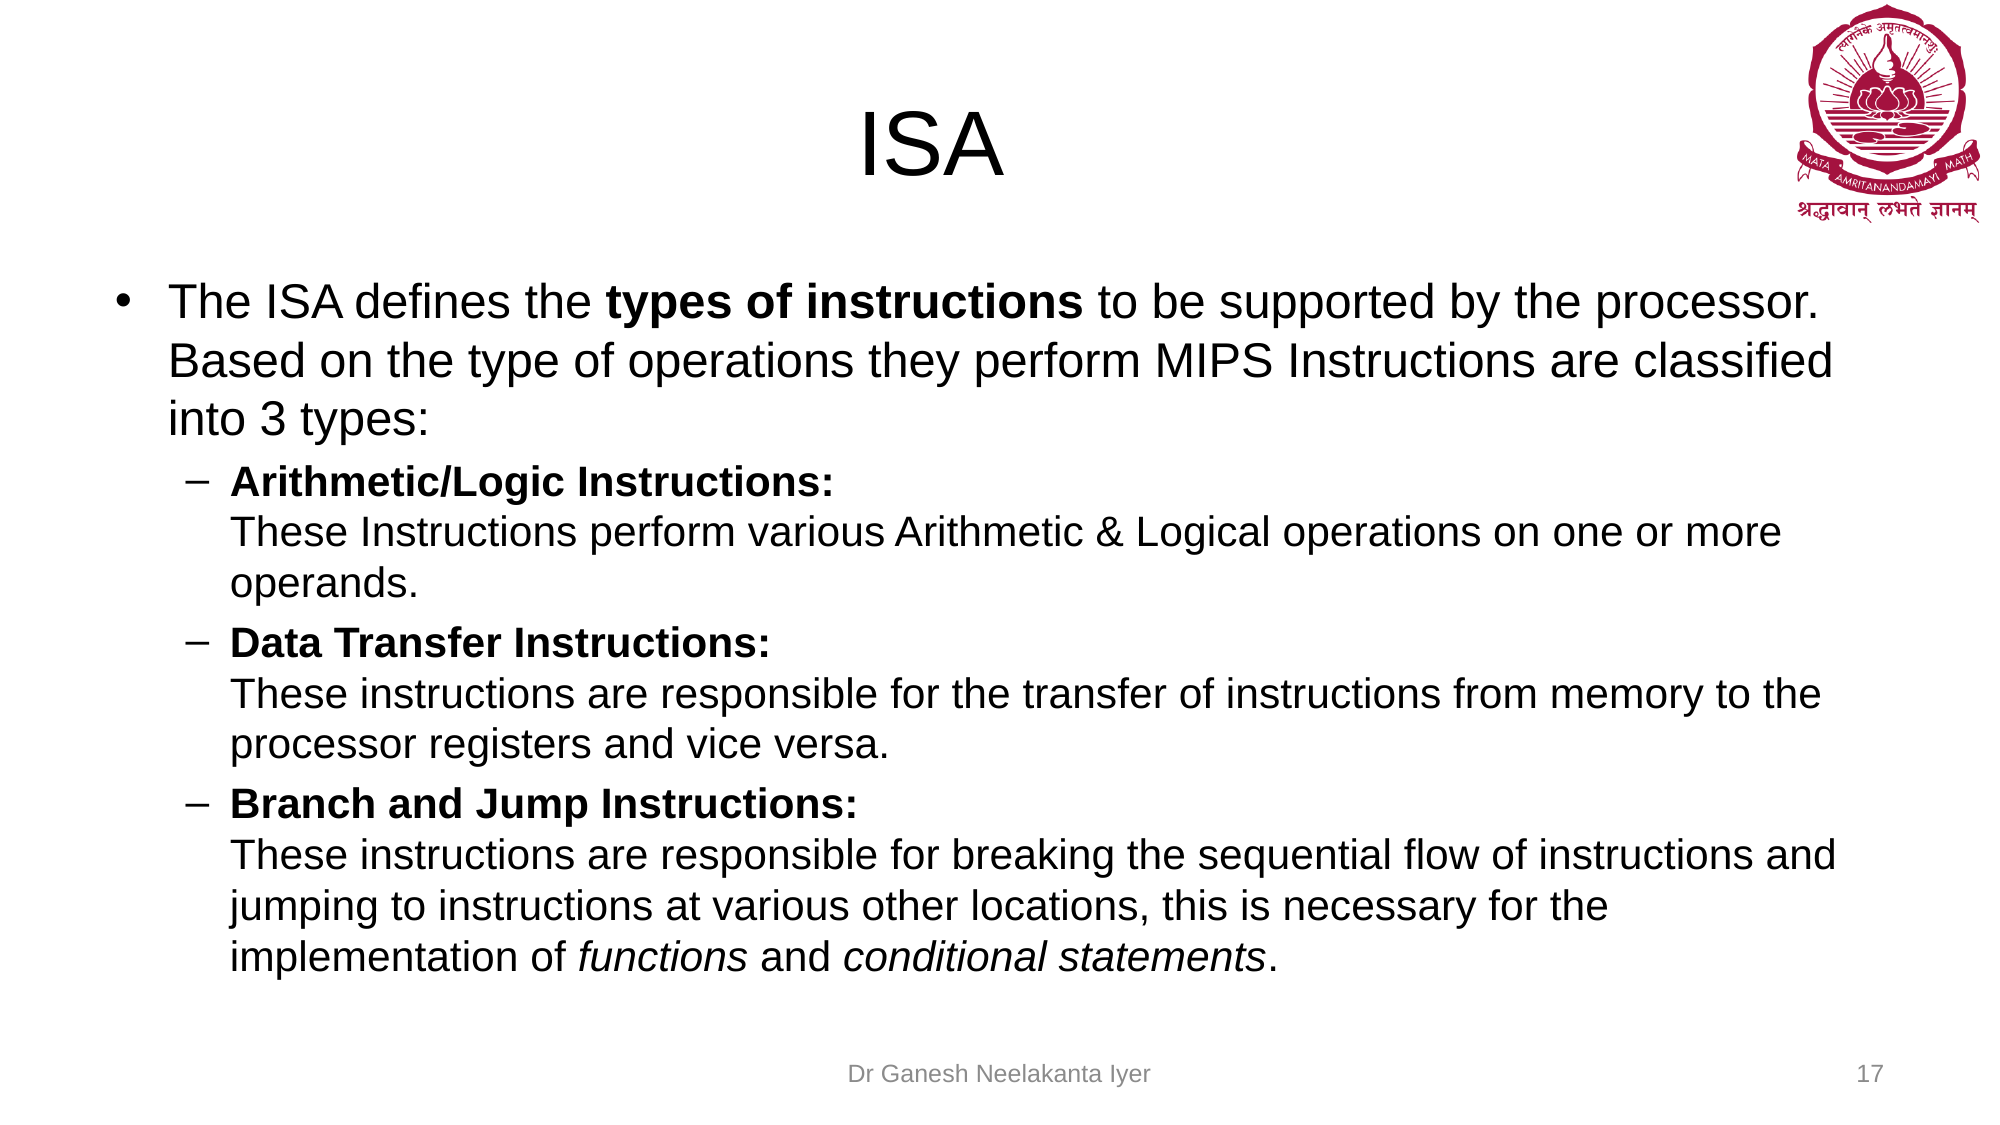

# ISA
The ISA defines the types of instructions to be supported by the processor.
Based on the type of operations they perform MIPS Instructions are classified into 3 types:
Arithmetic/Logic Instructions:
These Instructions perform various Arithmetic & Logical operations on one or more operands.
Data Transfer Instructions:
These instructions are responsible for the transfer of instructions from memory to the processor registers and vice versa.
Branch and Jump Instructions:
These instructions are responsible for breaking the sequential flow of instructions and jumping to instructions at various other locations, this is necessary for the implementation of functions and conditional statements.

Dr Ganesh Neelakanta Iyer
17